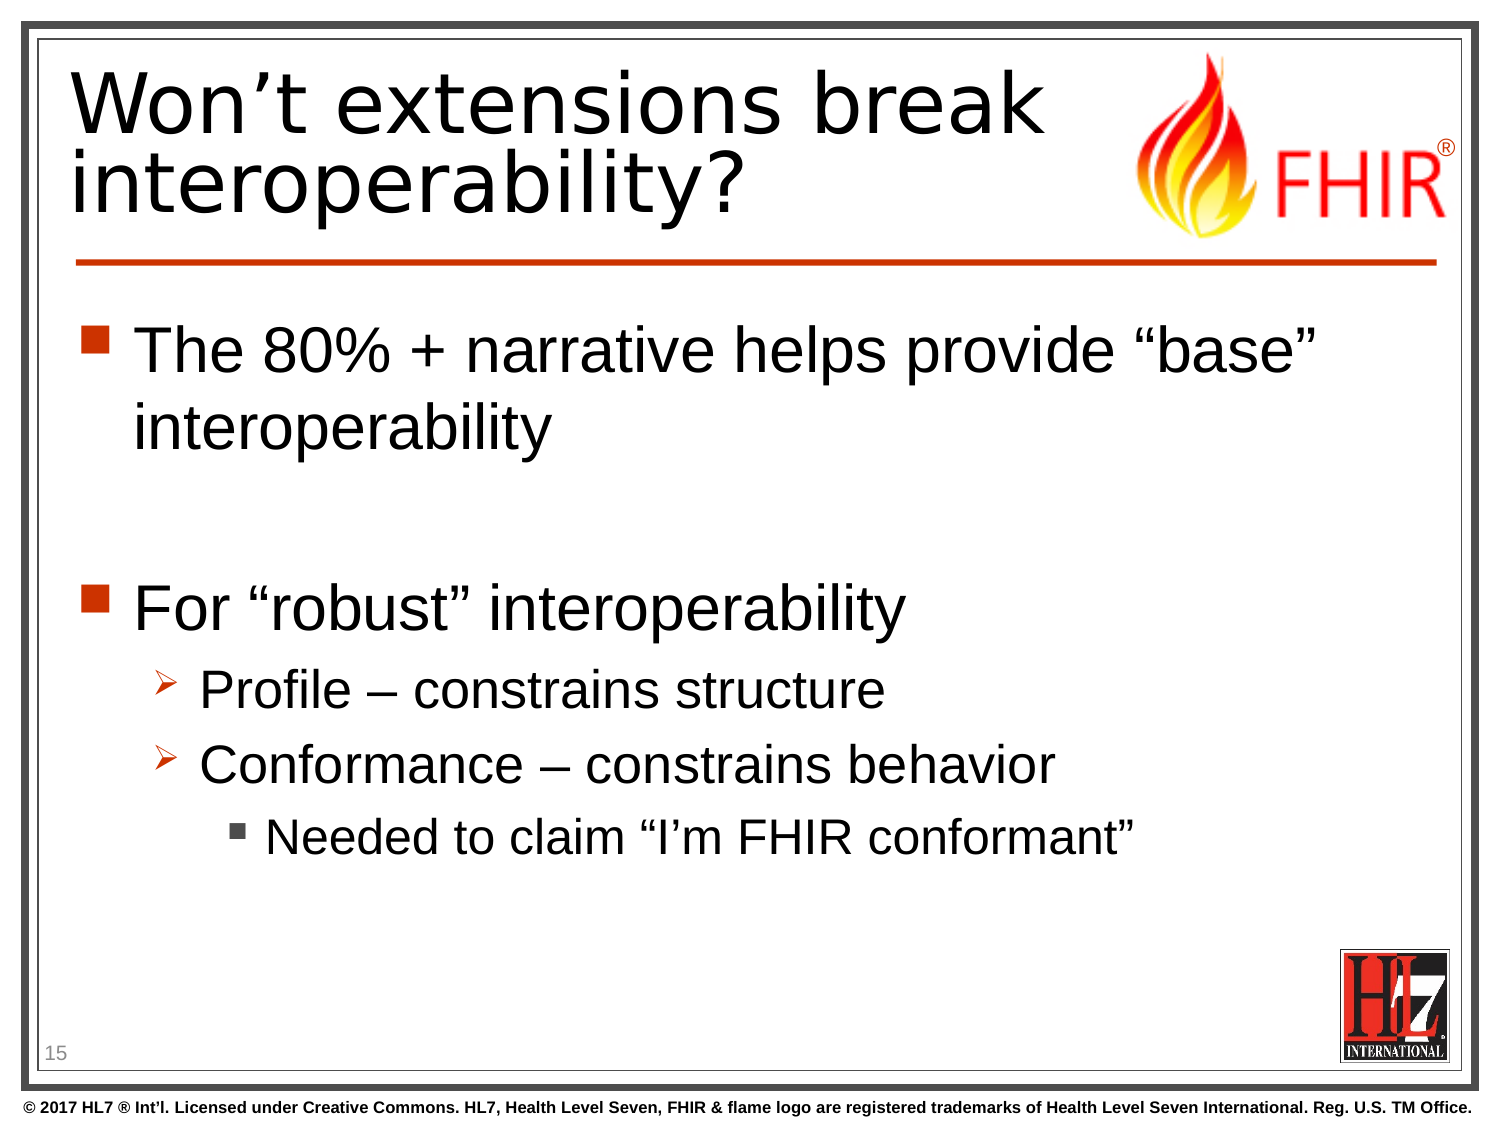

# Won’t extensions break interoperability?
The 80% + narrative helps provide “base” interoperability

For “robust” interoperability
Profile – constrains structure
Conformance – constrains behavior
Needed to claim “I’m FHIR conformant”
15